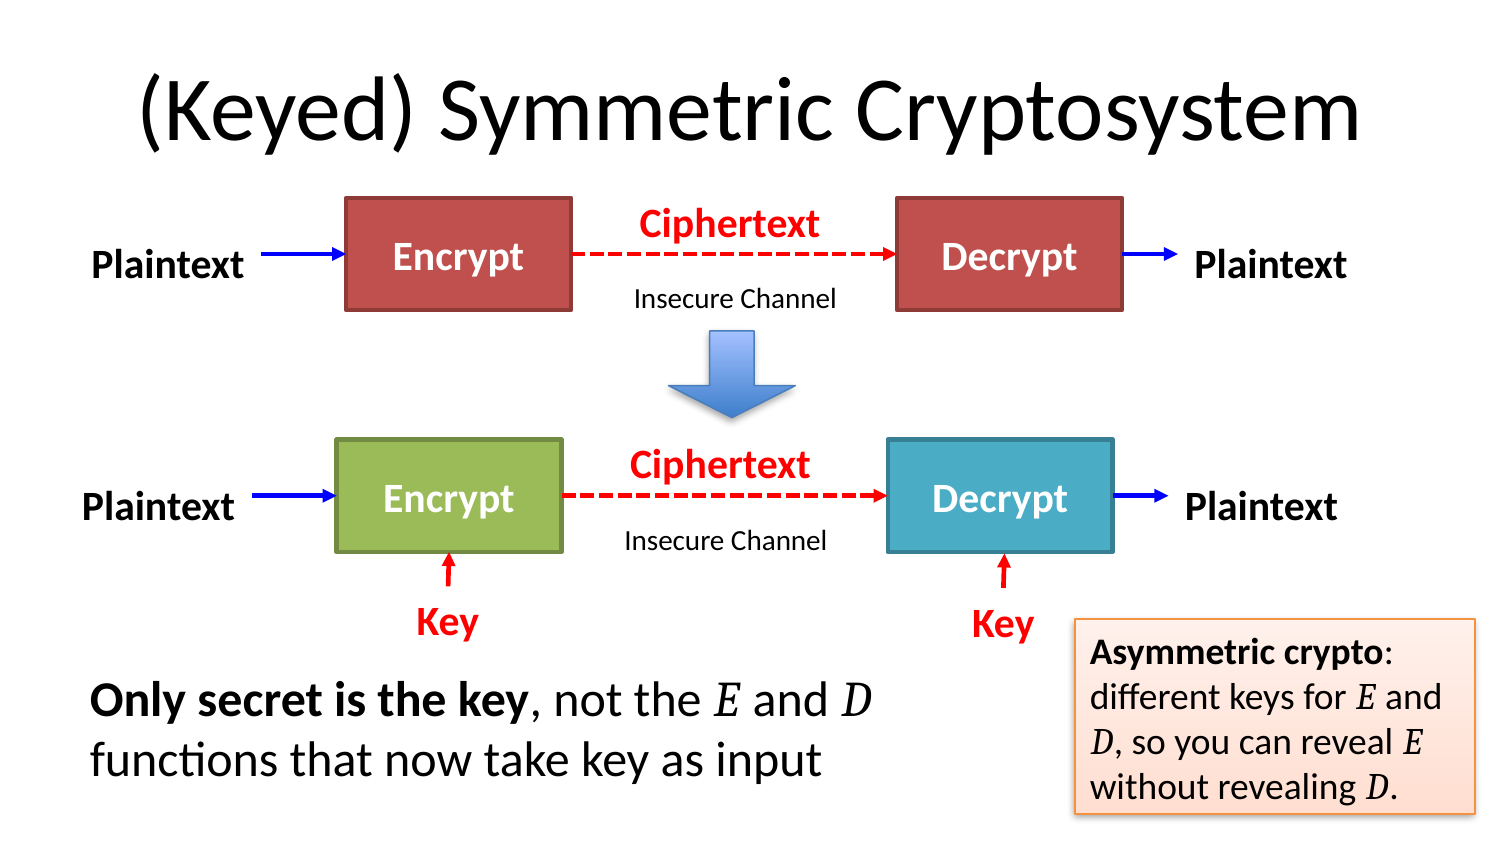

# (Keyed) Symmetric Cryptosystem
Ciphertext
Encrypt
Decrypt
Plaintext
Plaintext
Insecure Channel

Ciphertext
Encrypt
Decrypt
Plaintext
Plaintext
Insecure Channel
Key
Key
Asymmetric crypto:
different keys for E and D, so you can reveal E without revealing D.
Only secret is the key, not the E and D functions that now take key as input
27